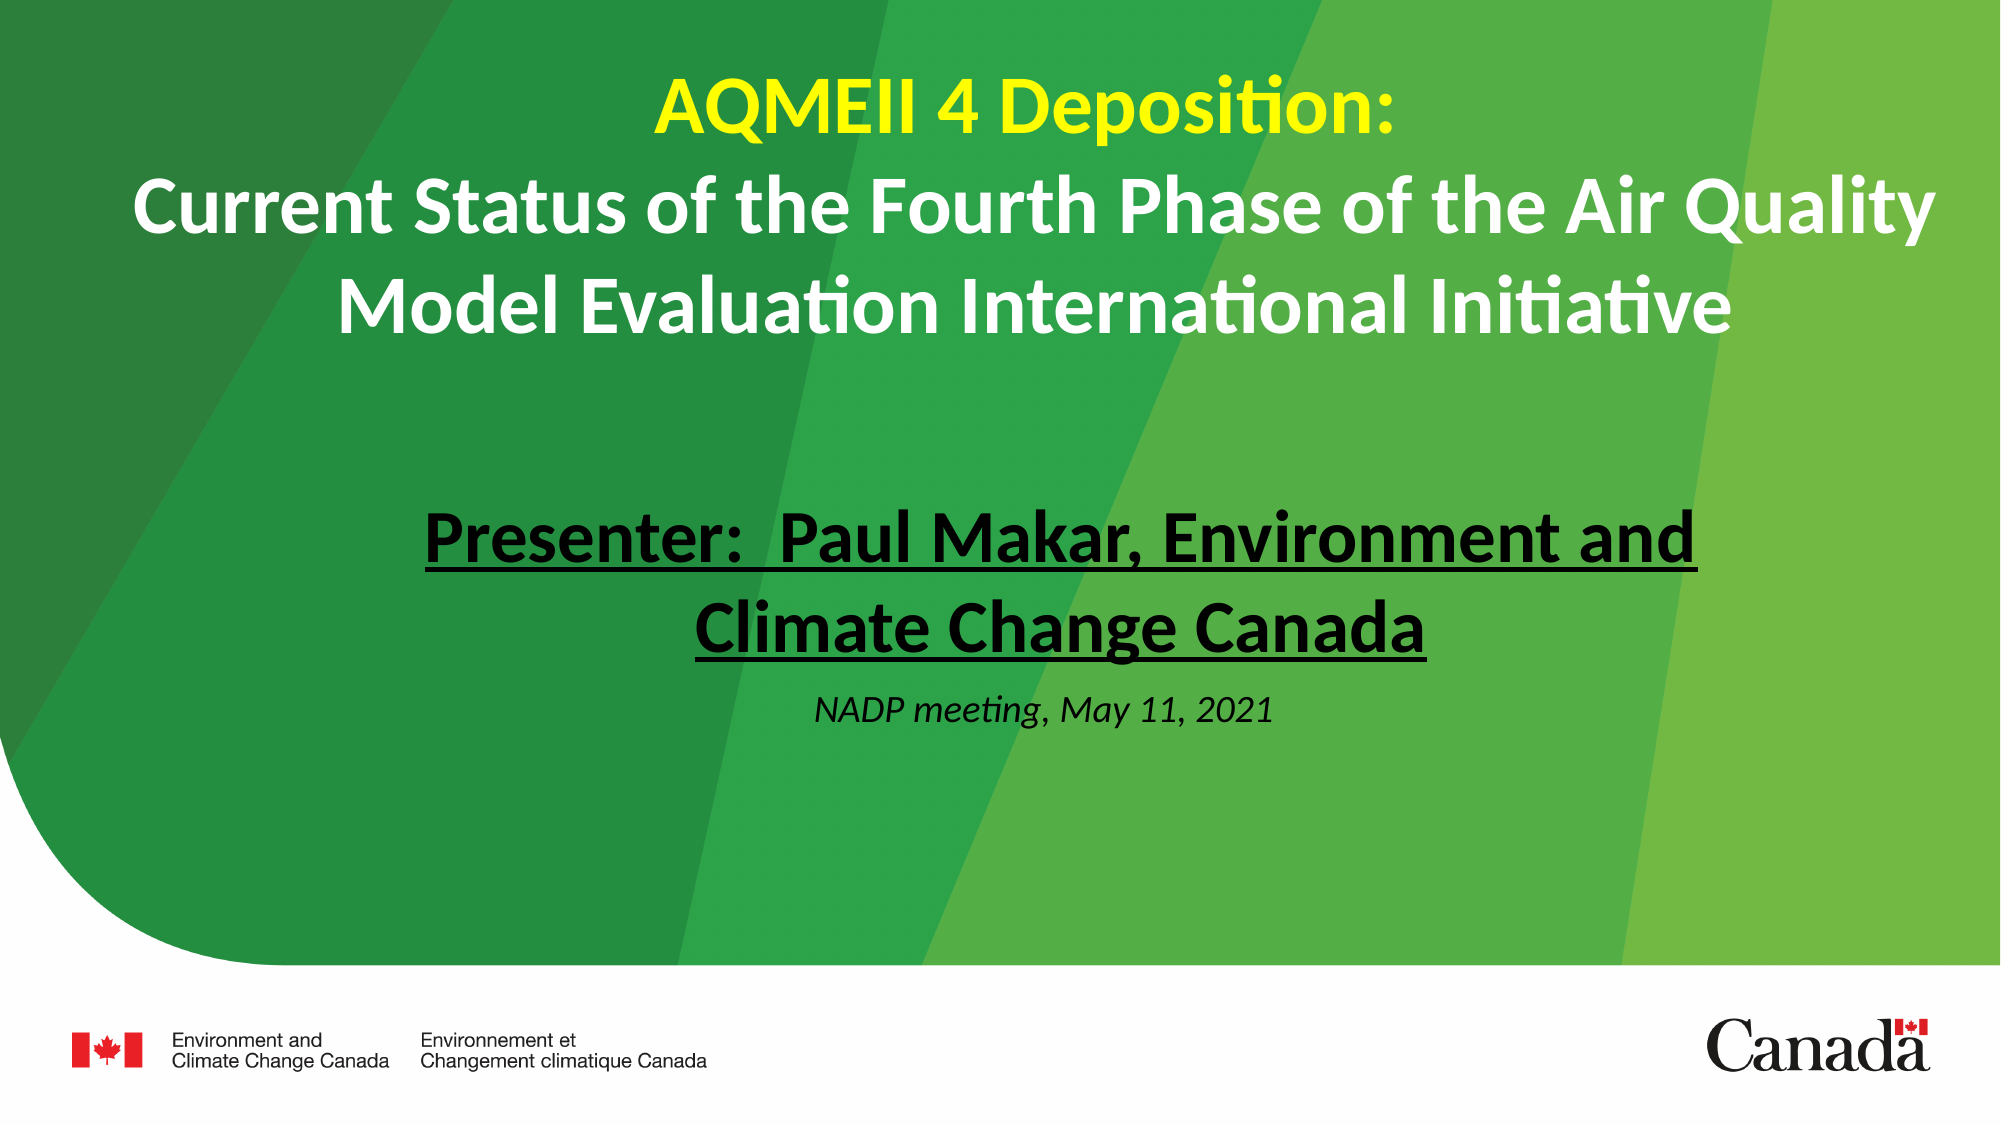

AQMEII 4 Deposition:
Current Status of the Fourth Phase of the Air Quality Model Evaluation International Initiative
Presenter:  Paul Makar, Environment and Climate Change Canada
NADP meeting, May 11, 2021